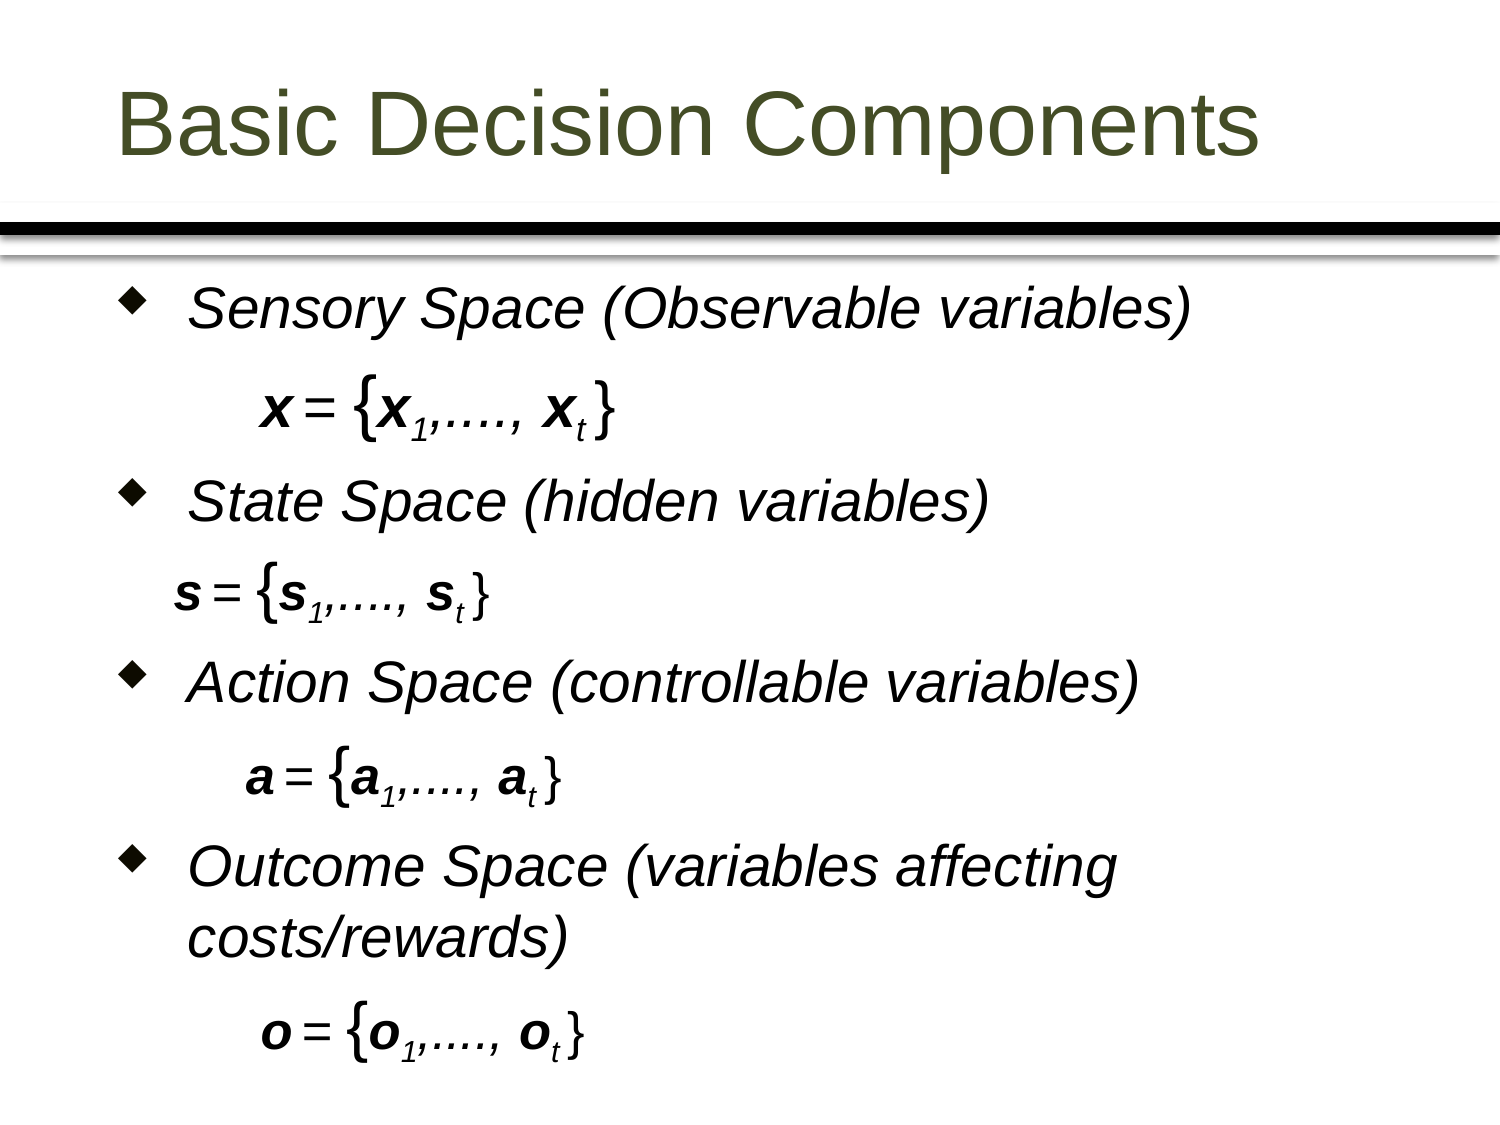

# Basic Decision Components
Sensory Space (Observable variables)
	x = {x1,...., xt }
State Space (hidden variables)
	s = {s1,...., st }
Action Space (controllable variables)
         a = {a1,...., at }
Outcome Space (variables affecting costs/rewards)
	o = {o1,...., ot }